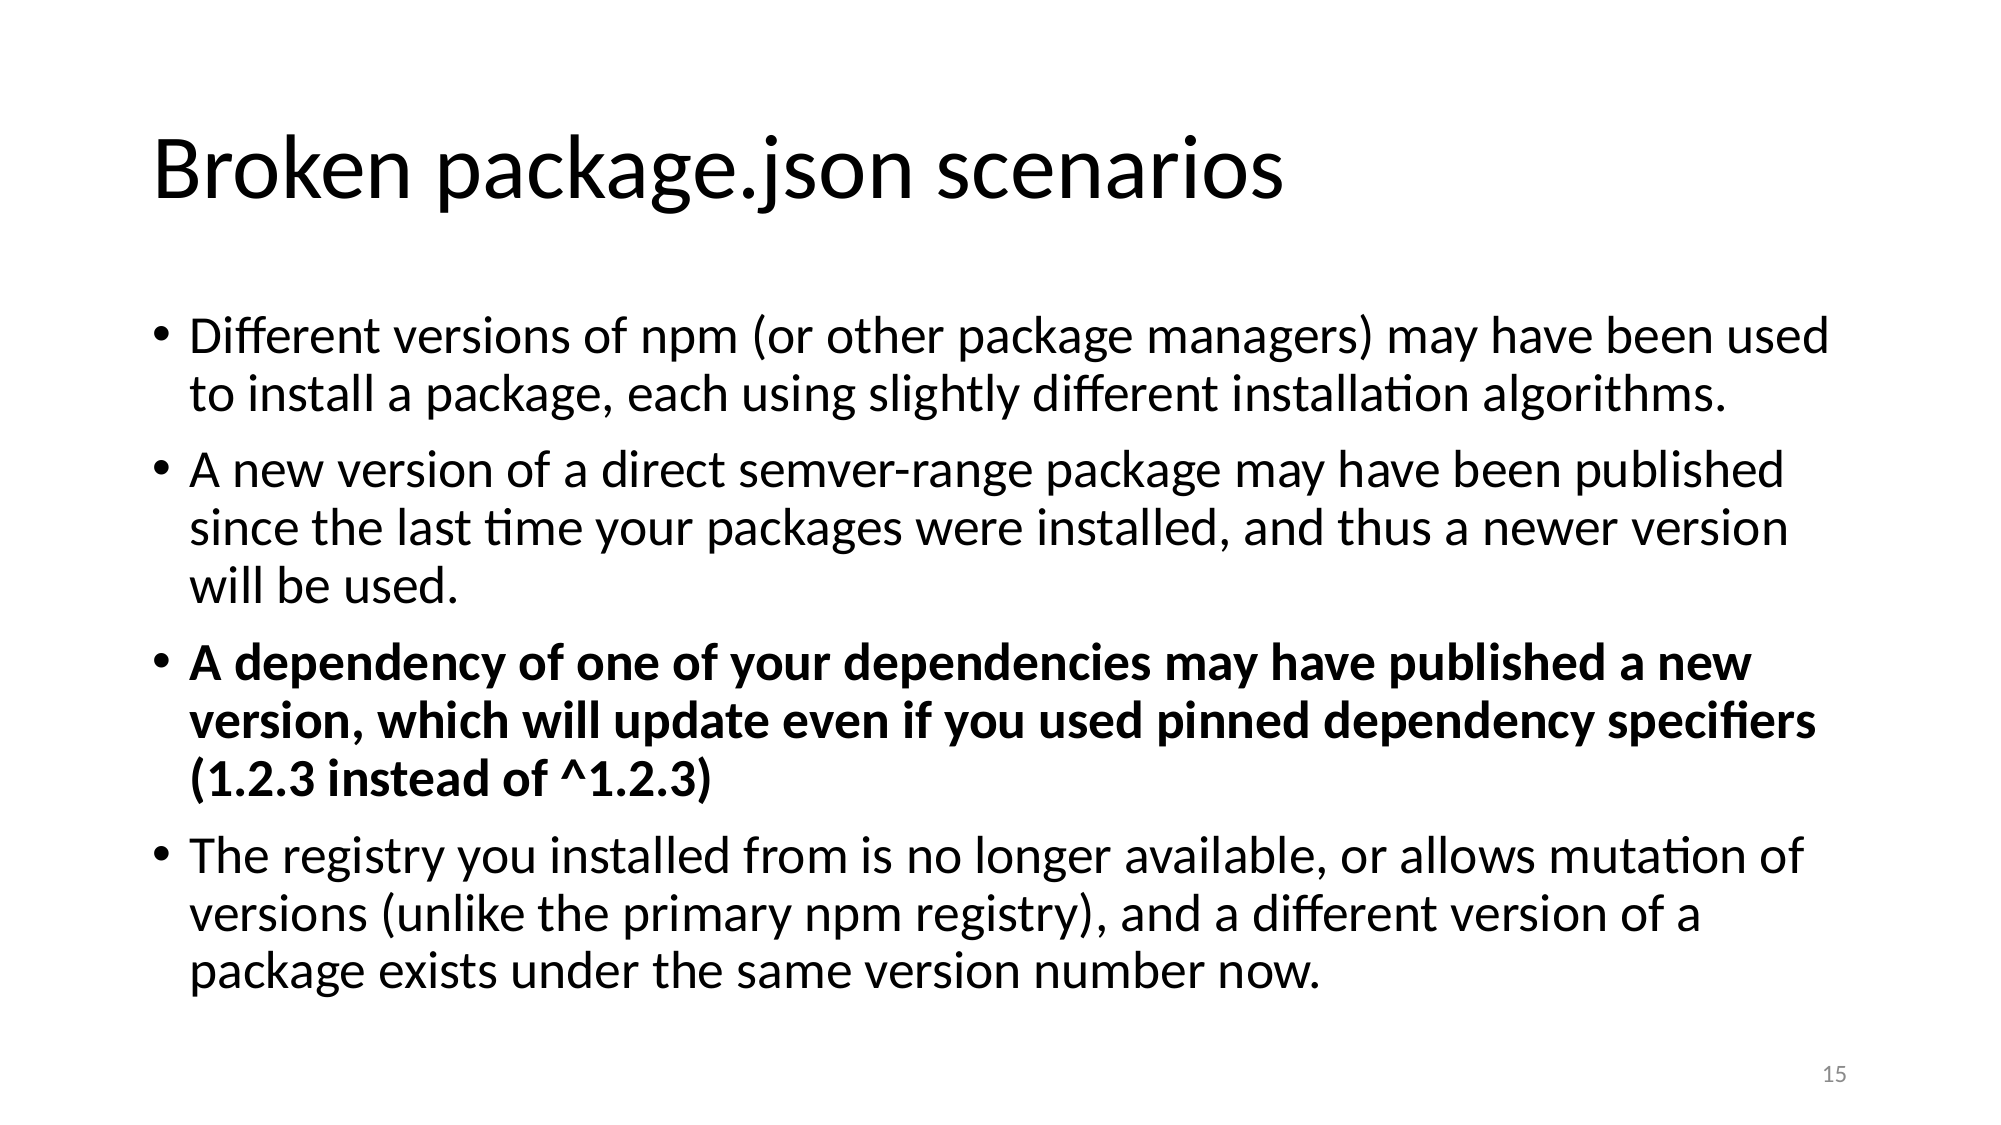

# Broken package.json scenarios
Different versions of npm (or other package managers) may have been used to install a package, each using slightly different installation algorithms.
A new version of a direct semver-range package may have been published since the last time your packages were installed, and thus a newer version will be used.
A dependency of one of your dependencies may have published a new version, which will update even if you used pinned dependency specifiers (1.2.3 instead of ^1.2.3)
The registry you installed from is no longer available, or allows mutation of versions (unlike the primary npm registry), and a different version of a package exists under the same version number now.

15